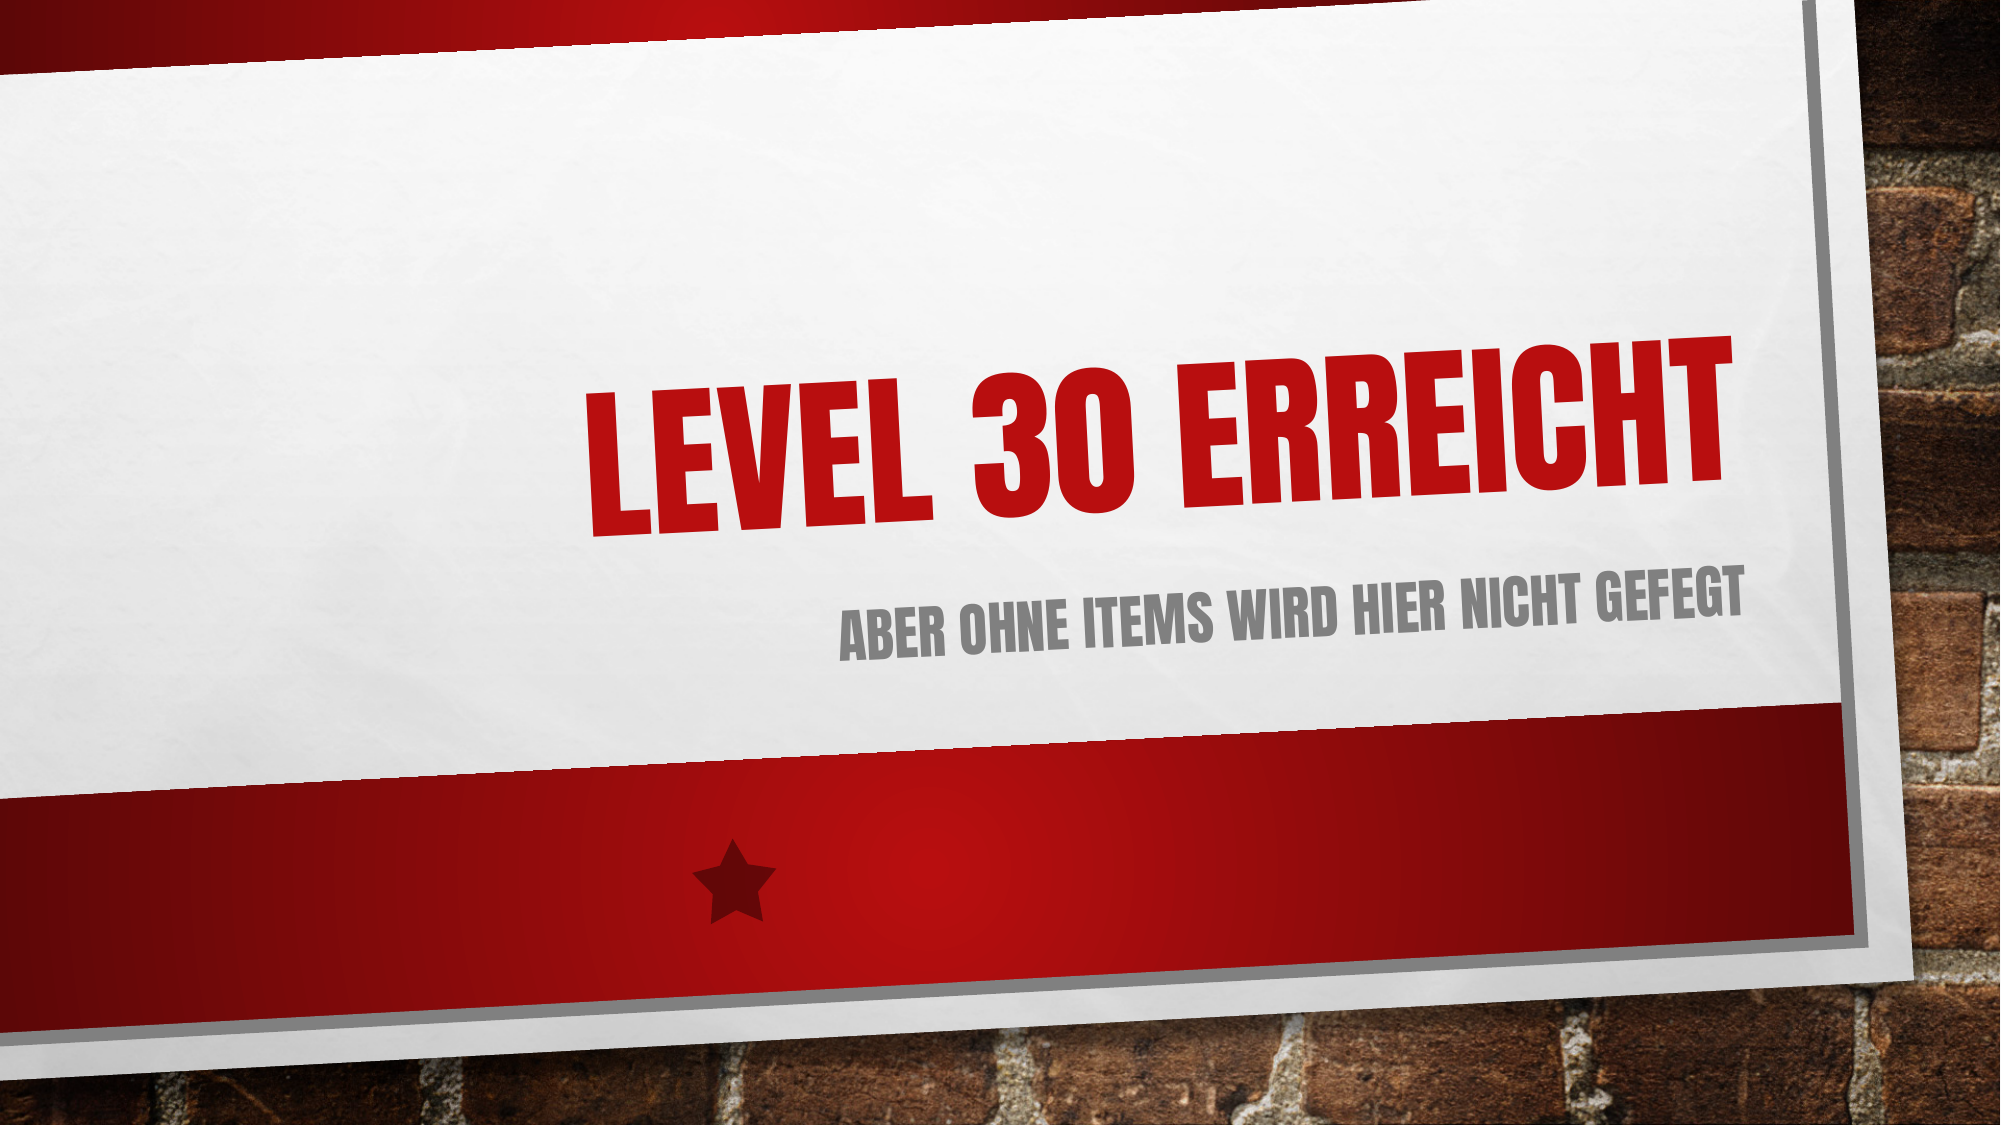

# Level 30 erreicht
aber ohne Items wird hier nicht gefegt